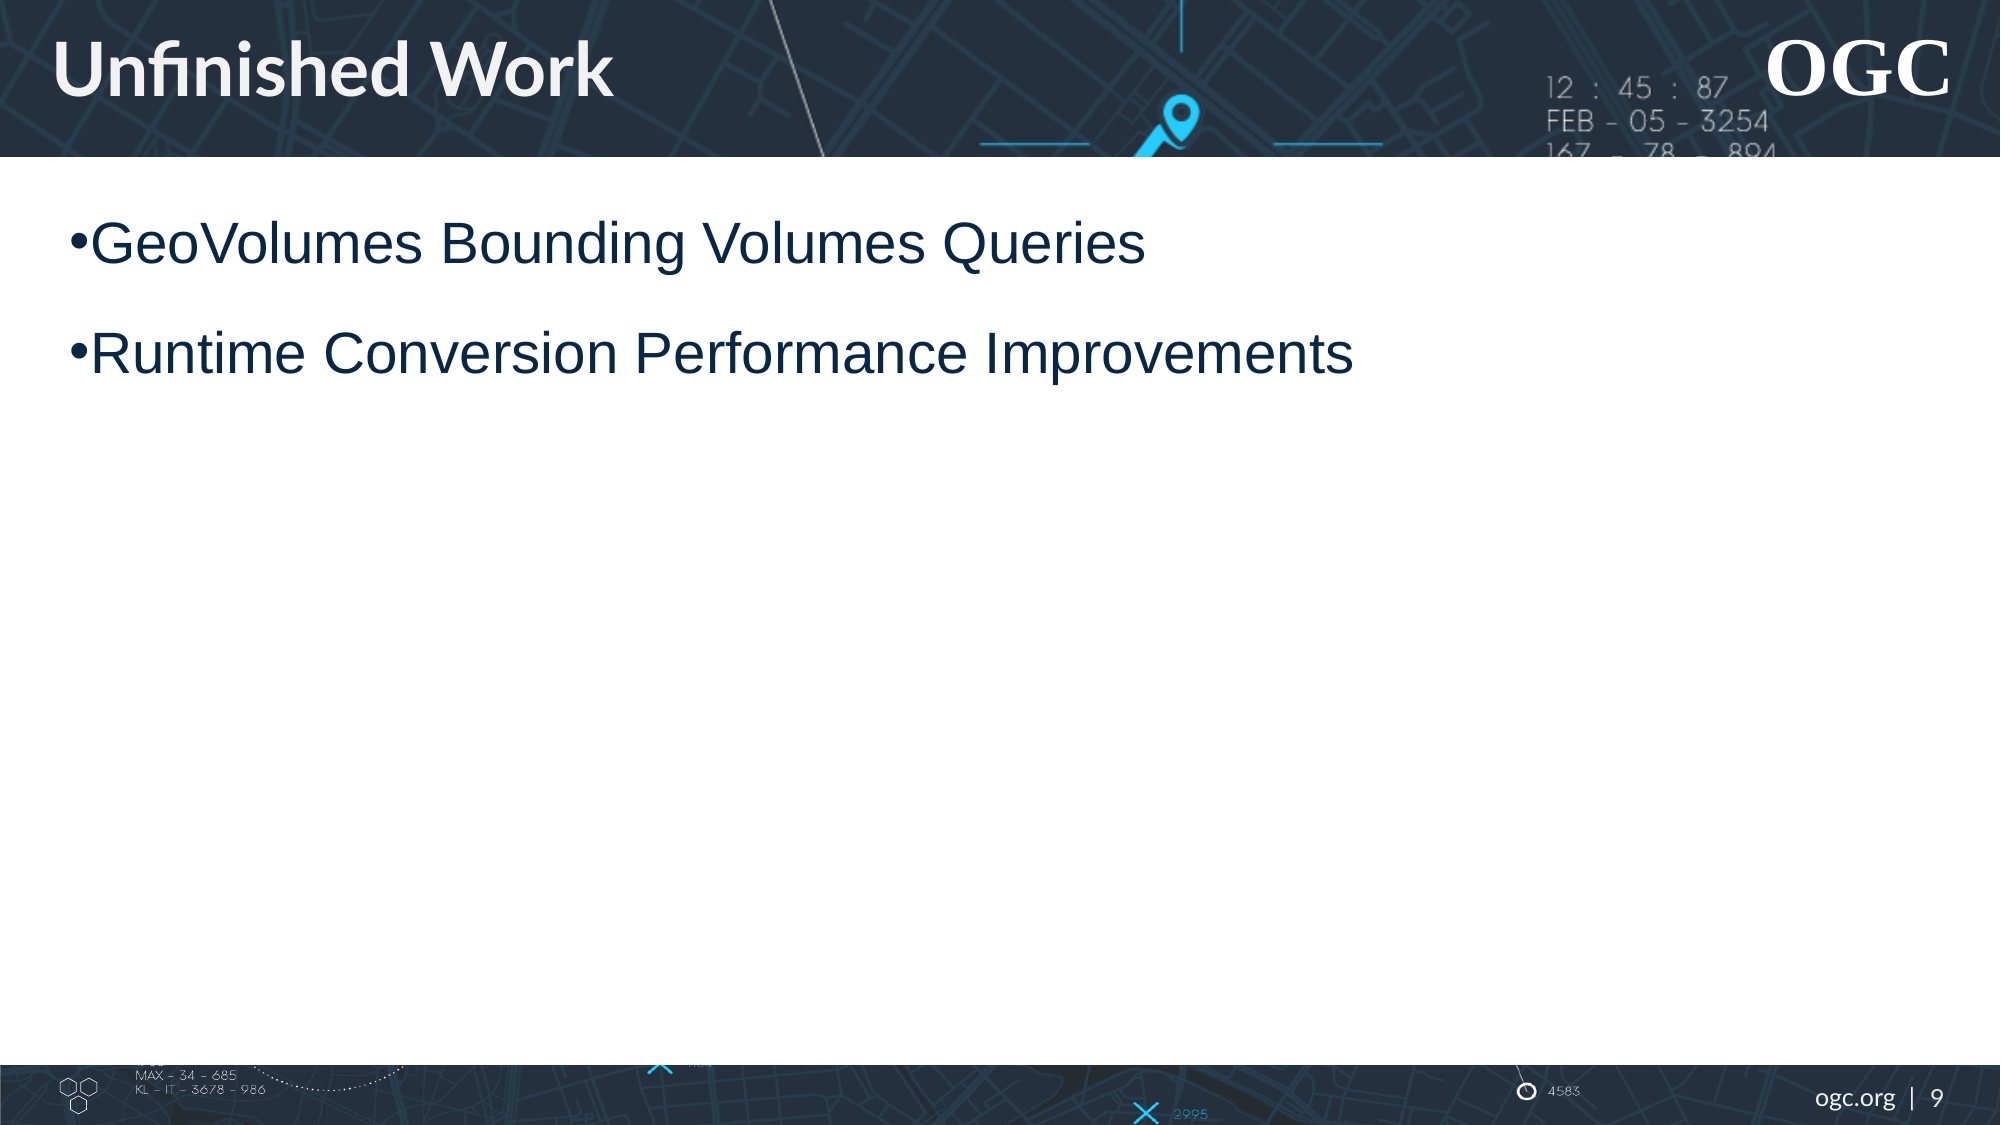

# Unfinished Work
GeoVolumes Bounding Volumes Queries
Runtime Conversion Performance Improvements
9